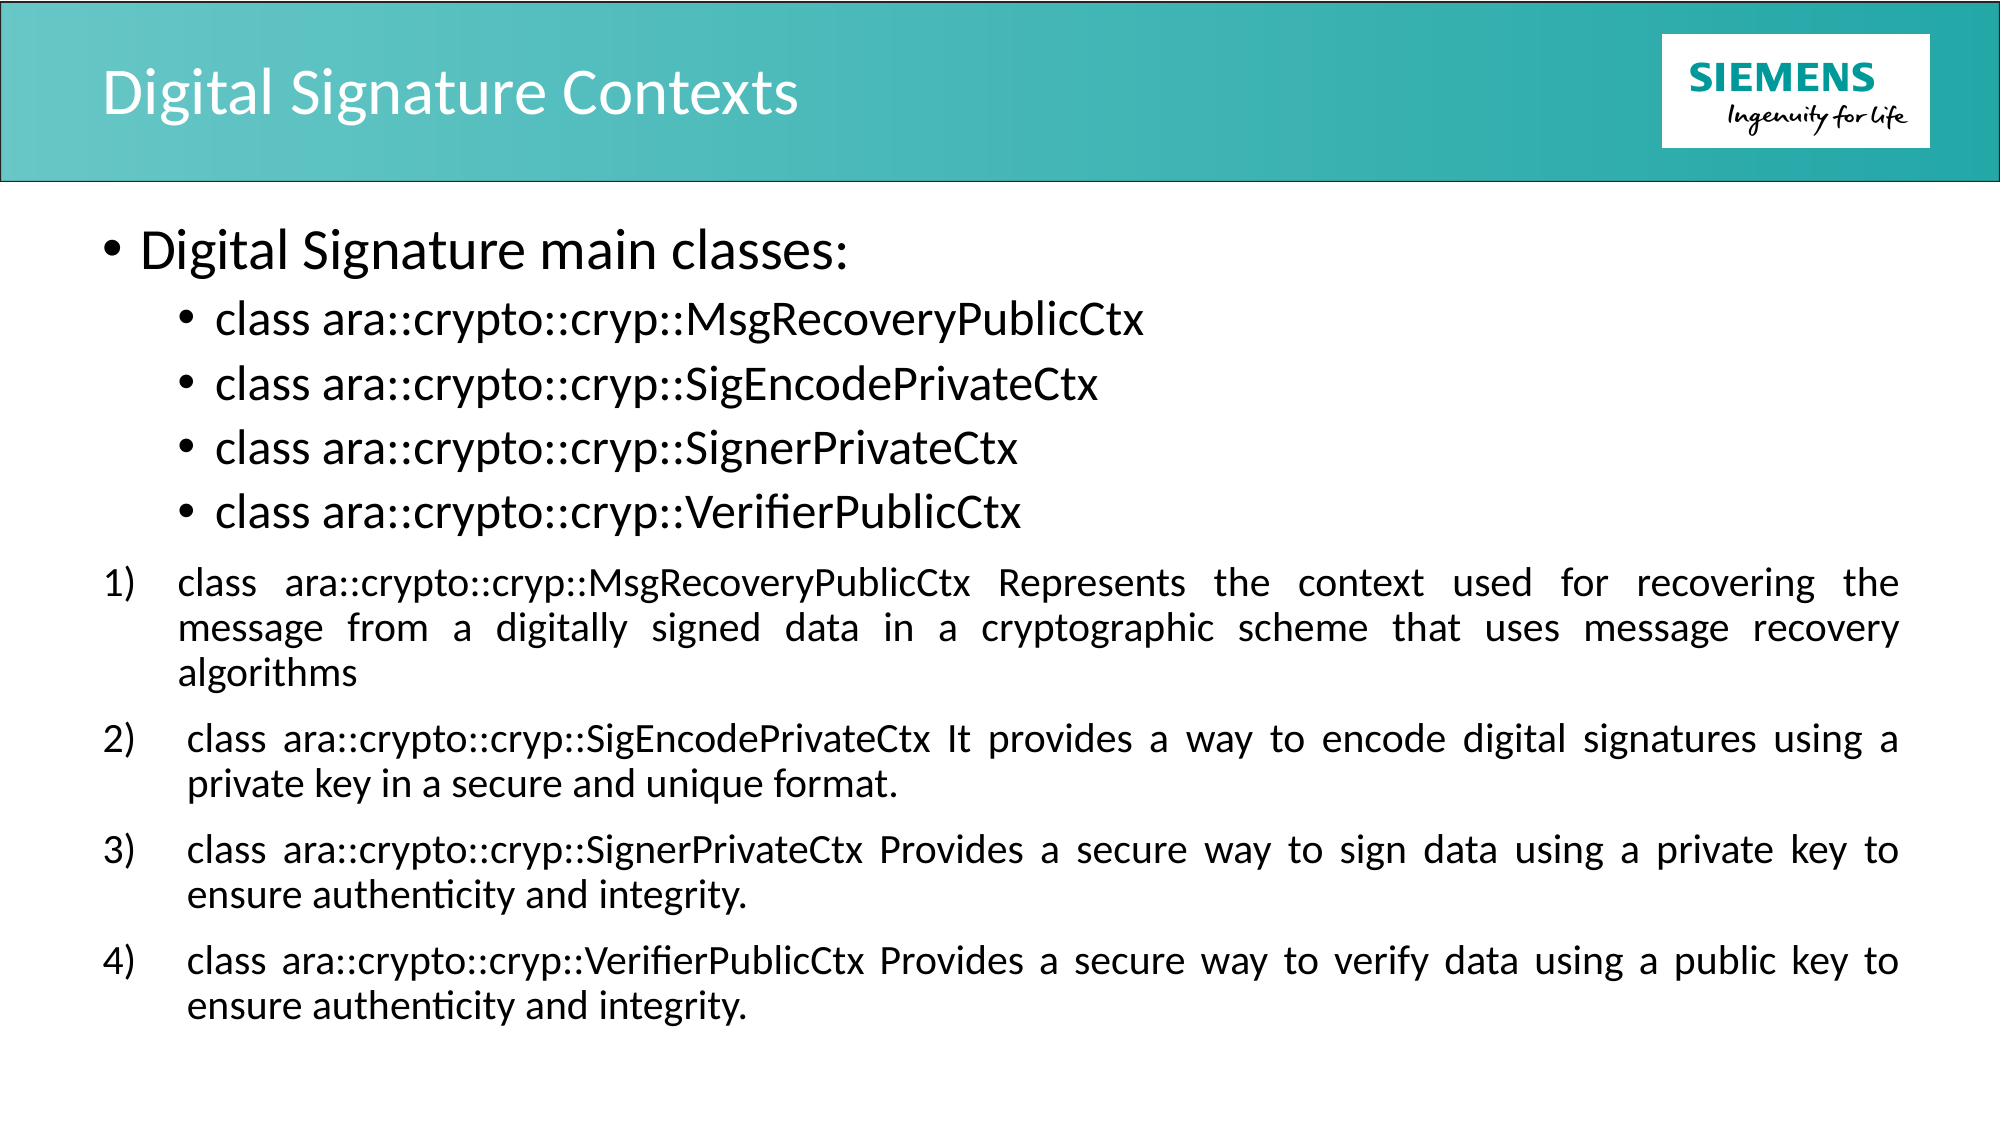

# Digital Signature Contexts
Digital Signature main classes:
class ara::crypto::cryp::MsgRecoveryPublicCtx
class ara::crypto::cryp::SigEncodePrivateCtx
class ara::crypto::cryp::SignerPrivateCtx
class ara::crypto::cryp::VerifierPublicCtx
class ara::crypto::cryp::MsgRecoveryPublicCtx Represents the context used for recovering the message from a digitally signed data in a cryptographic scheme that uses message recovery algorithms
class ara::crypto::cryp::SigEncodePrivateCtx It provides a way to encode digital signatures using a private key in a secure and unique format.
class ara::crypto::cryp::SignerPrivateCtx Provides a secure way to sign data using a private key to ensure authenticity and integrity.
class ara::crypto::cryp::VerifierPublicCtx Provides a secure way to verify data using a public key to ensure authenticity and integrity.